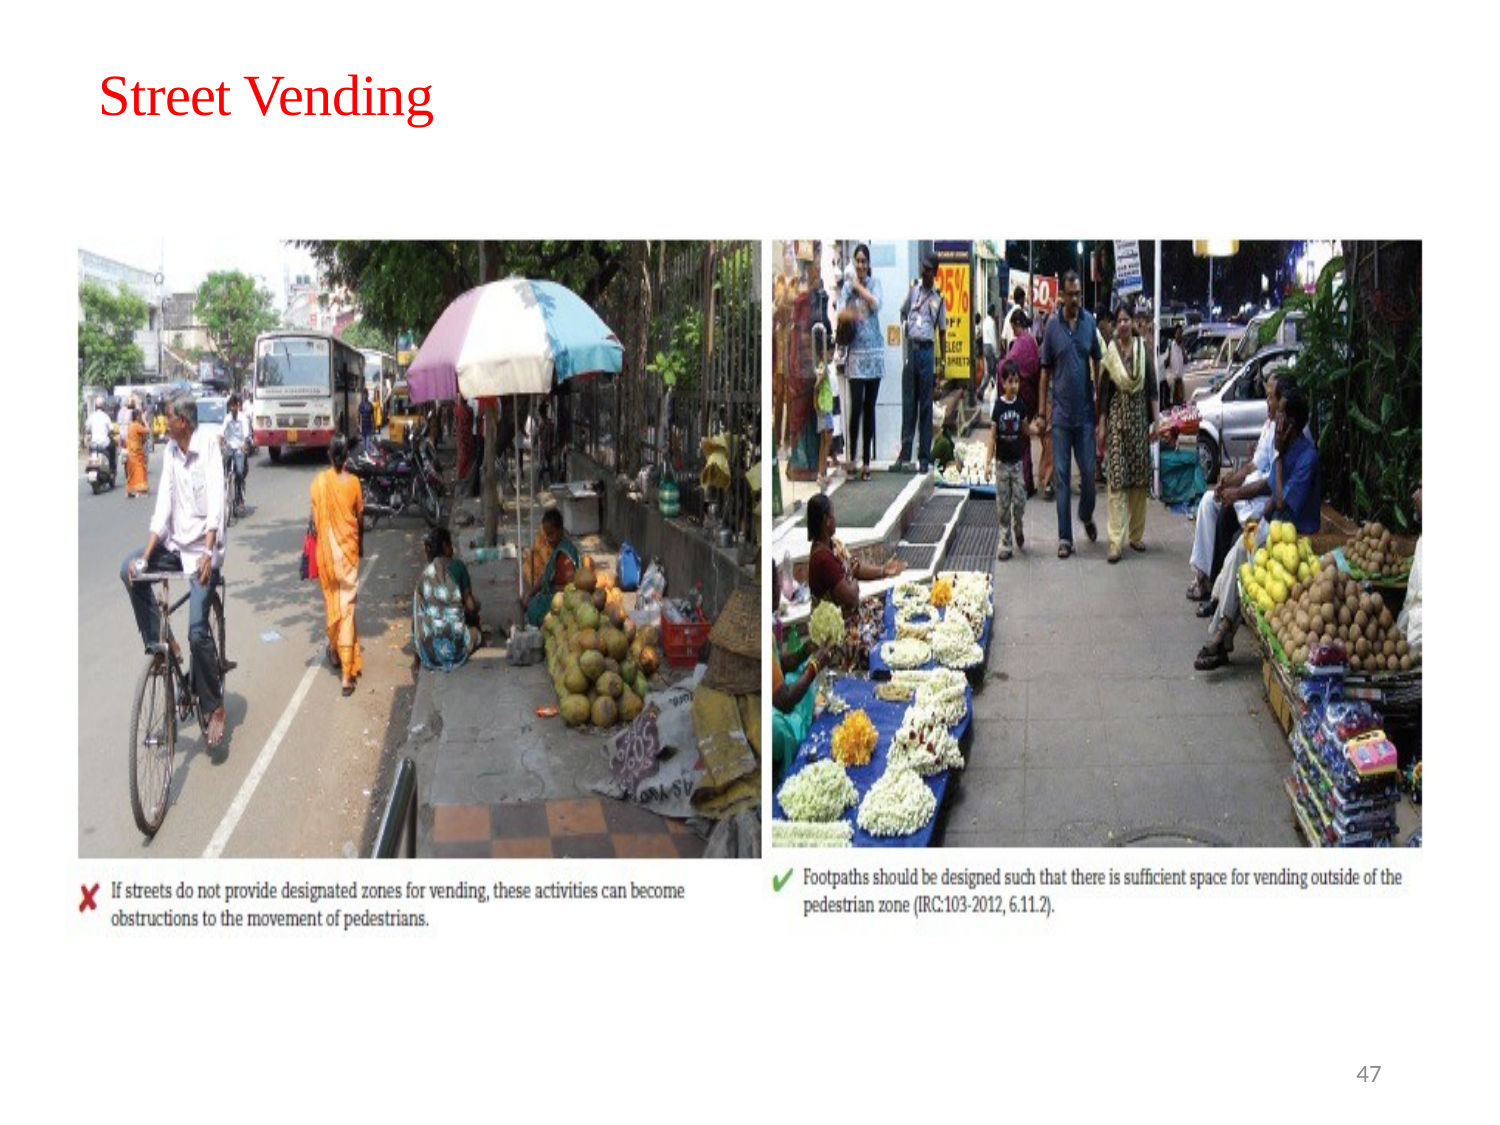

21
Design of Pedestrian Facilities
Street Vending

47